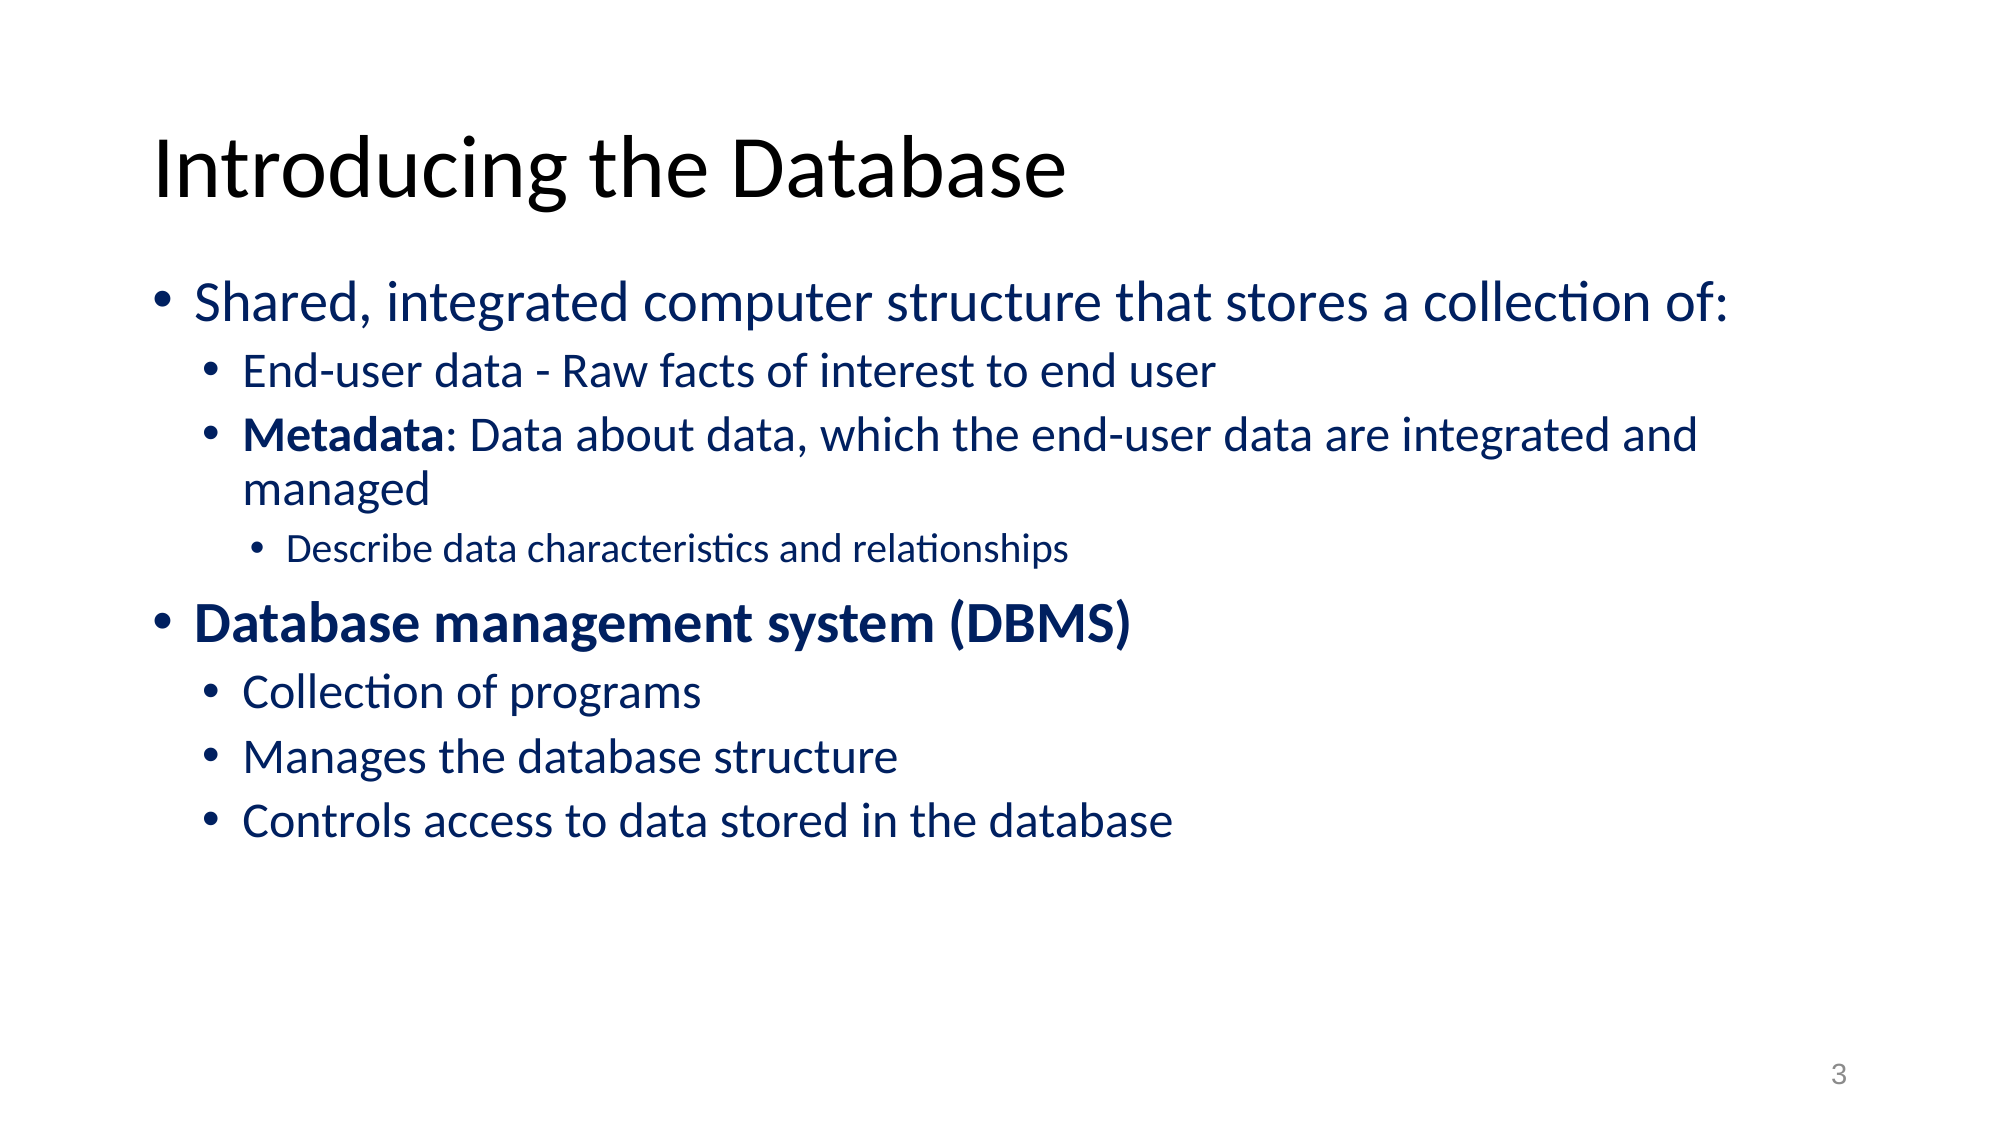

# Introducing the Database
Shared, integrated computer structure that stores a collection of:
End-user data - Raw facts of interest to end user
Metadata: Data about data, which the end-user data are integrated and managed
Describe data characteristics and relationships
Database management system (DBMS)
Collection of programs
Manages the database structure
Controls access to data stored in the database

3